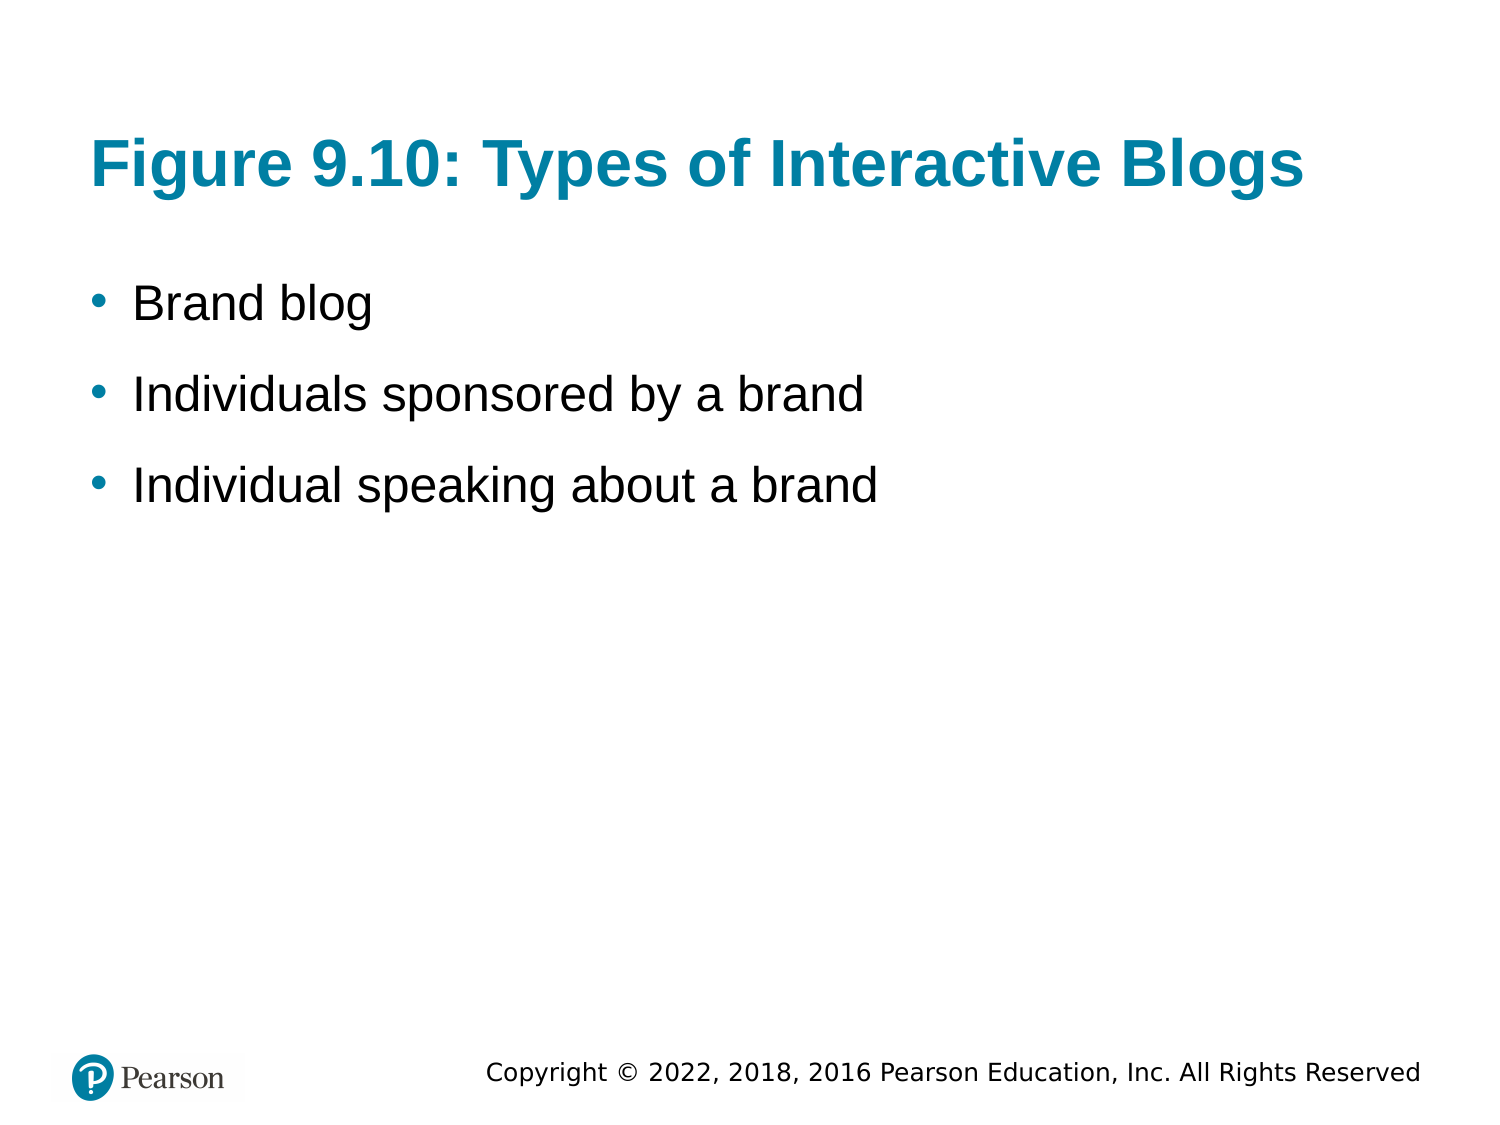

# Figure 9.10: Types of Interactive Blogs
Brand blog
Individuals sponsored by a brand
Individual speaking about a brand